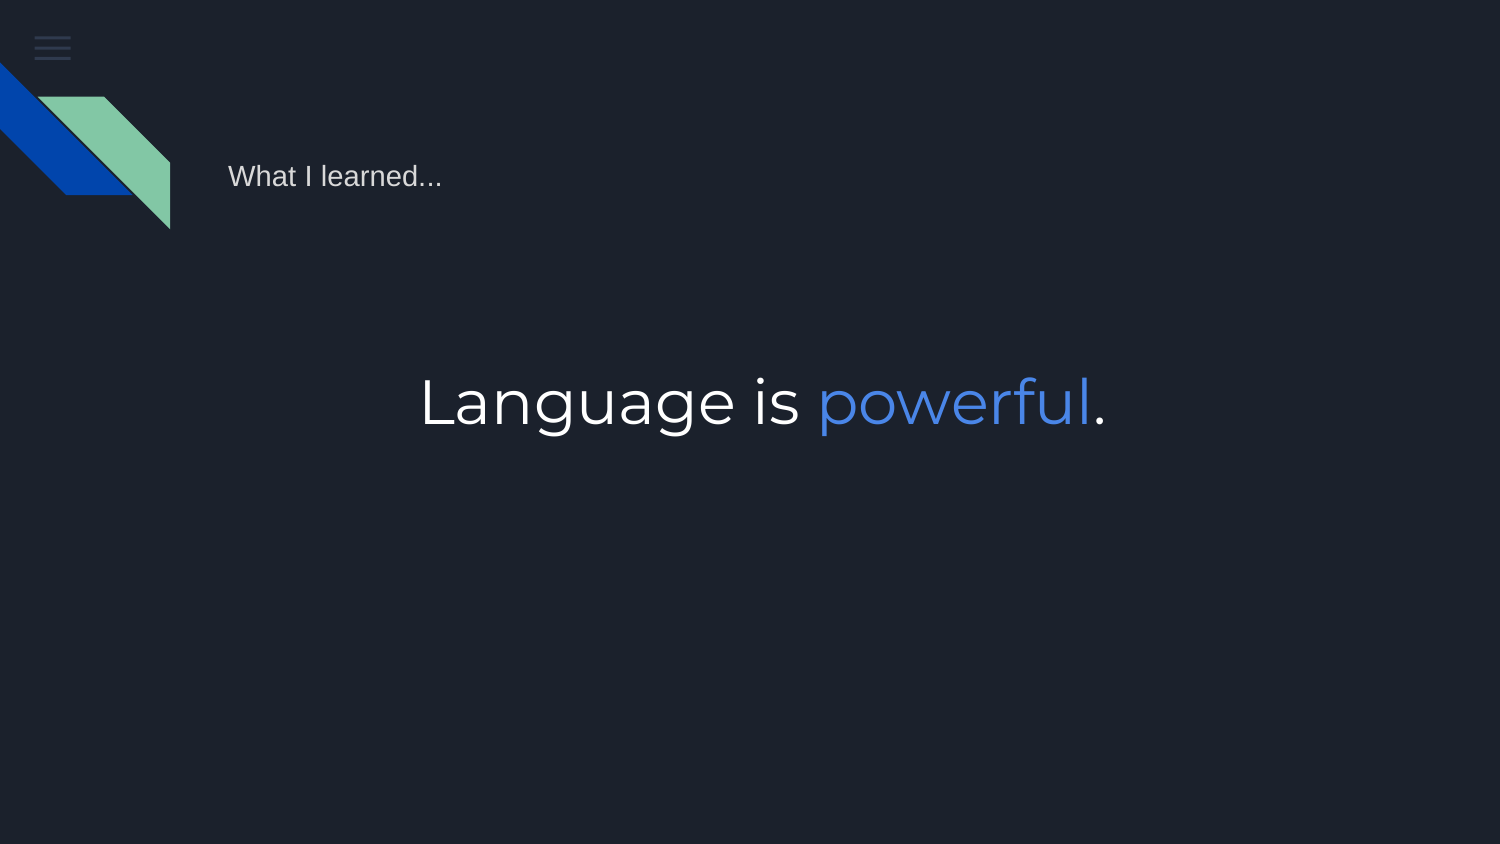

What I learned...
# Language is powerful.